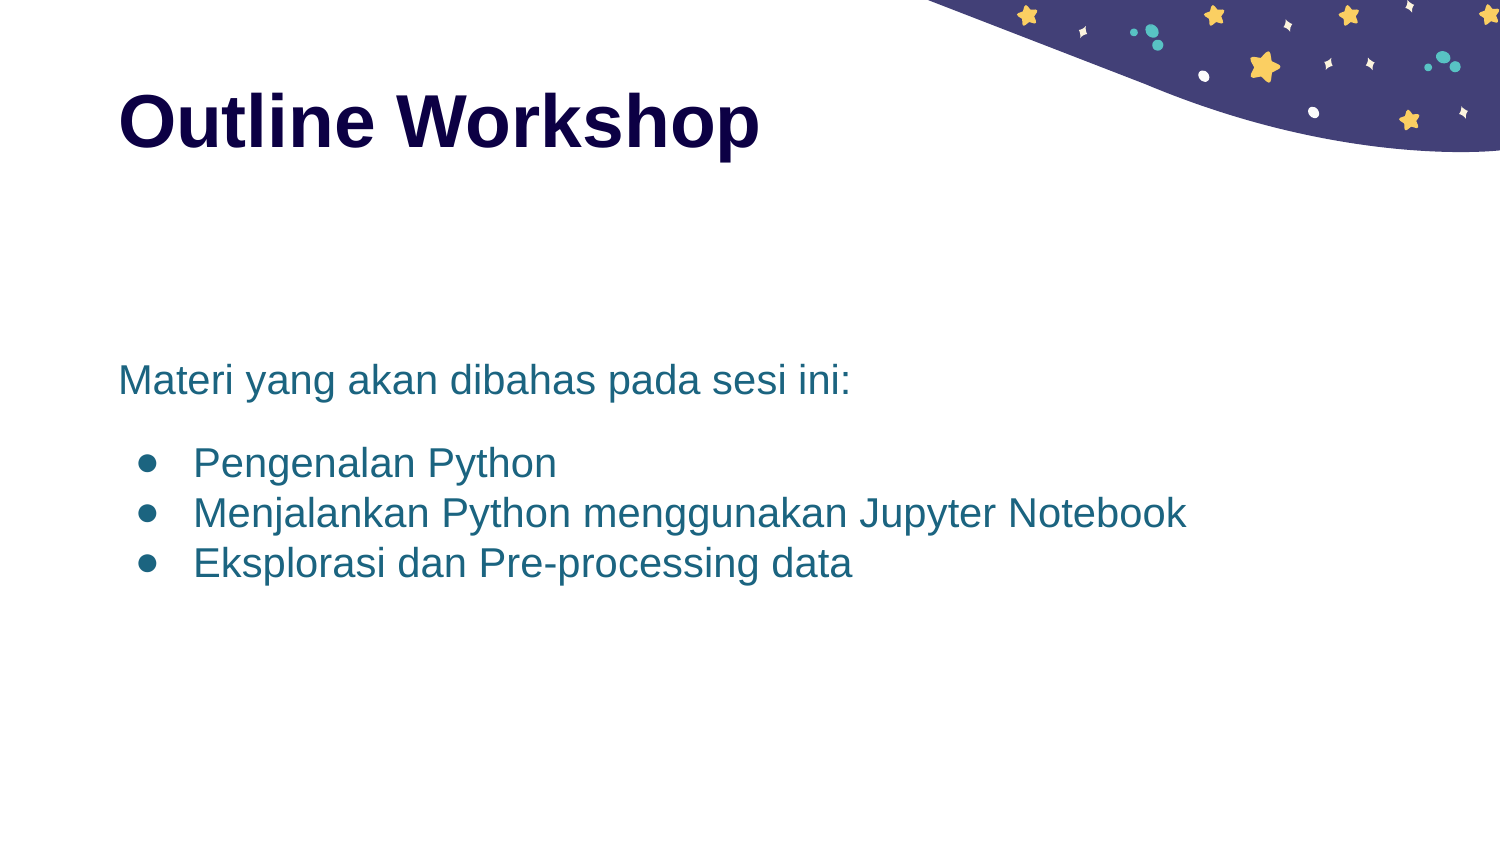

# Outline Workshop
Materi yang akan dibahas pada sesi ini:
Pengenalan Python
Menjalankan Python menggunakan Jupyter Notebook
Eksplorasi dan Pre-processing data